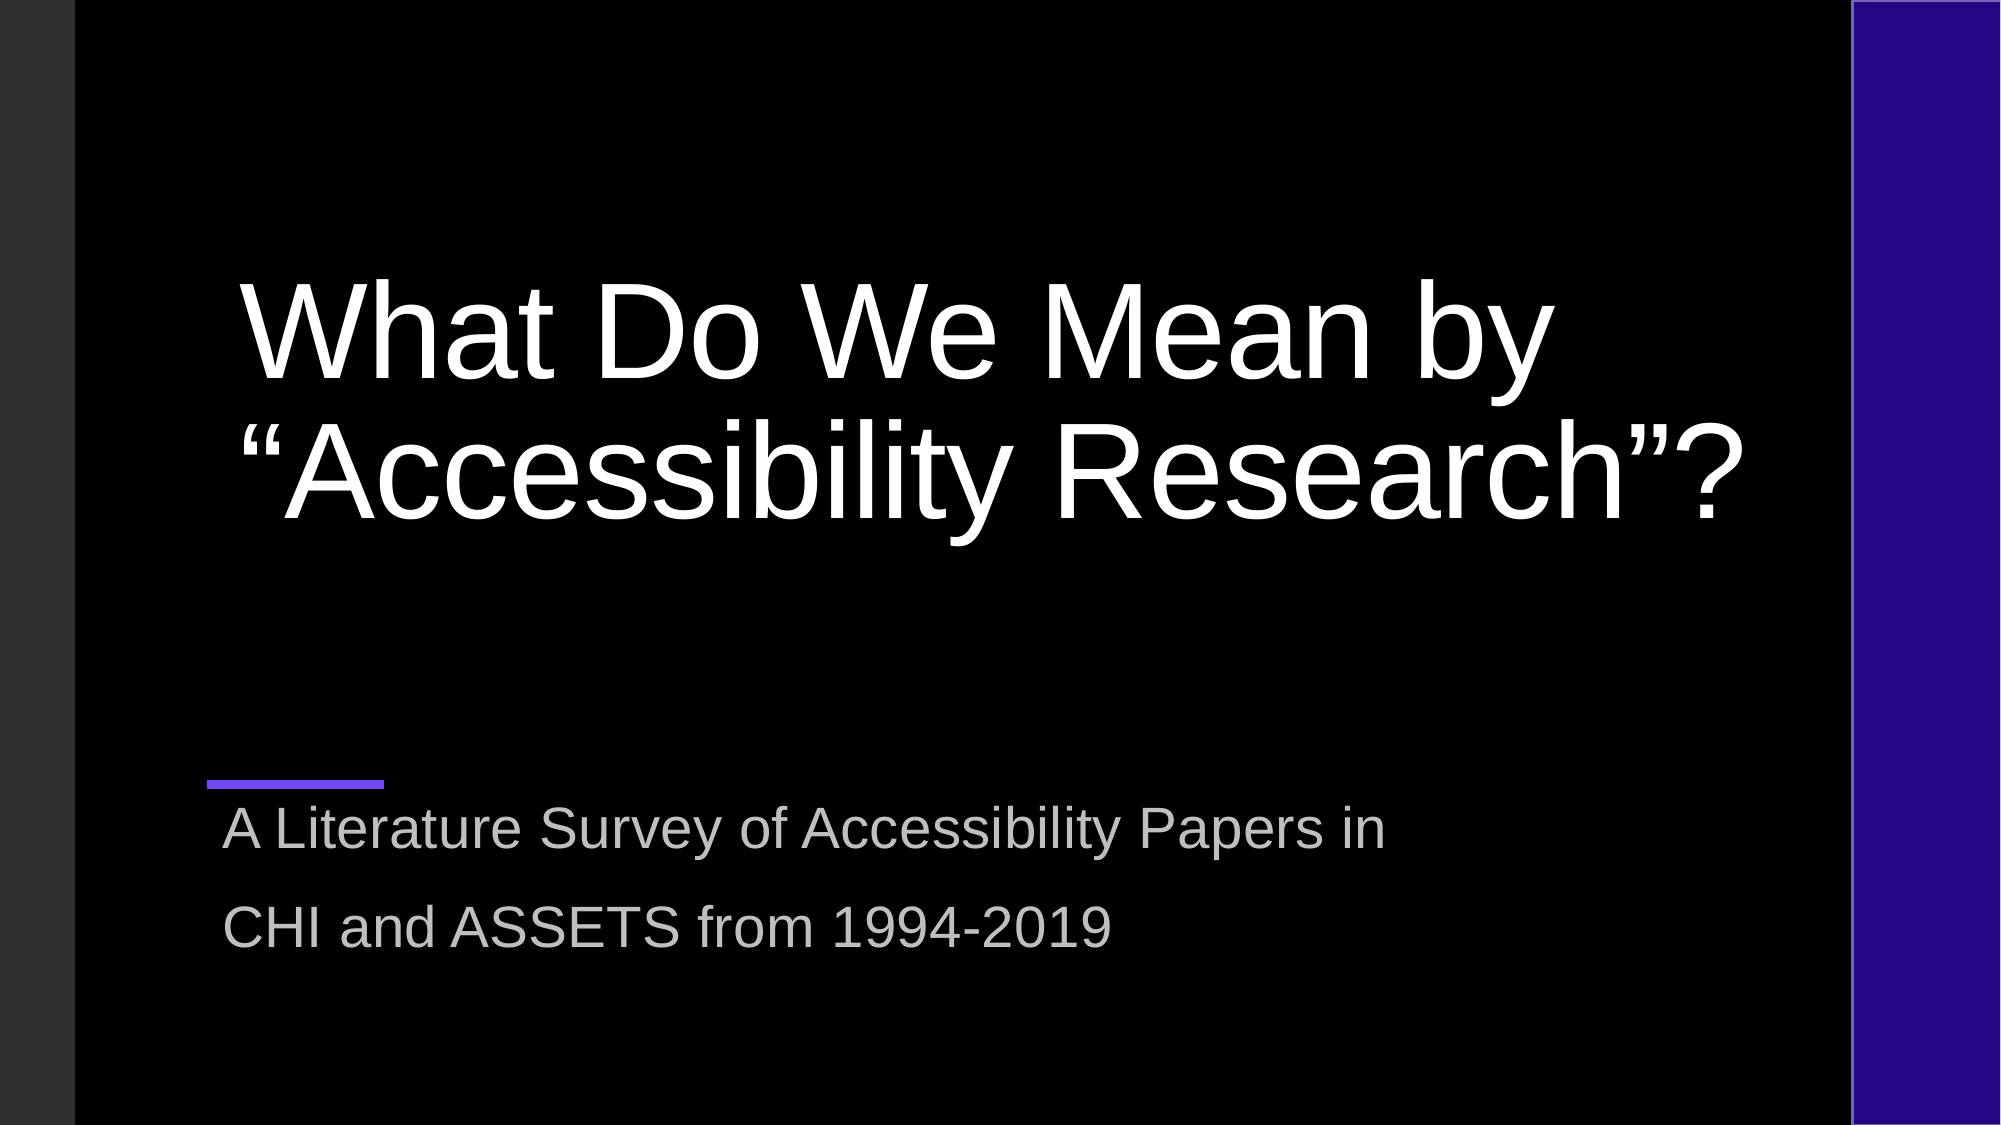

# What Do We Mean by “Accessibility Research”?
A Literature Survey of Accessibility Papers in
CHI and ASSETS from 1994-2019